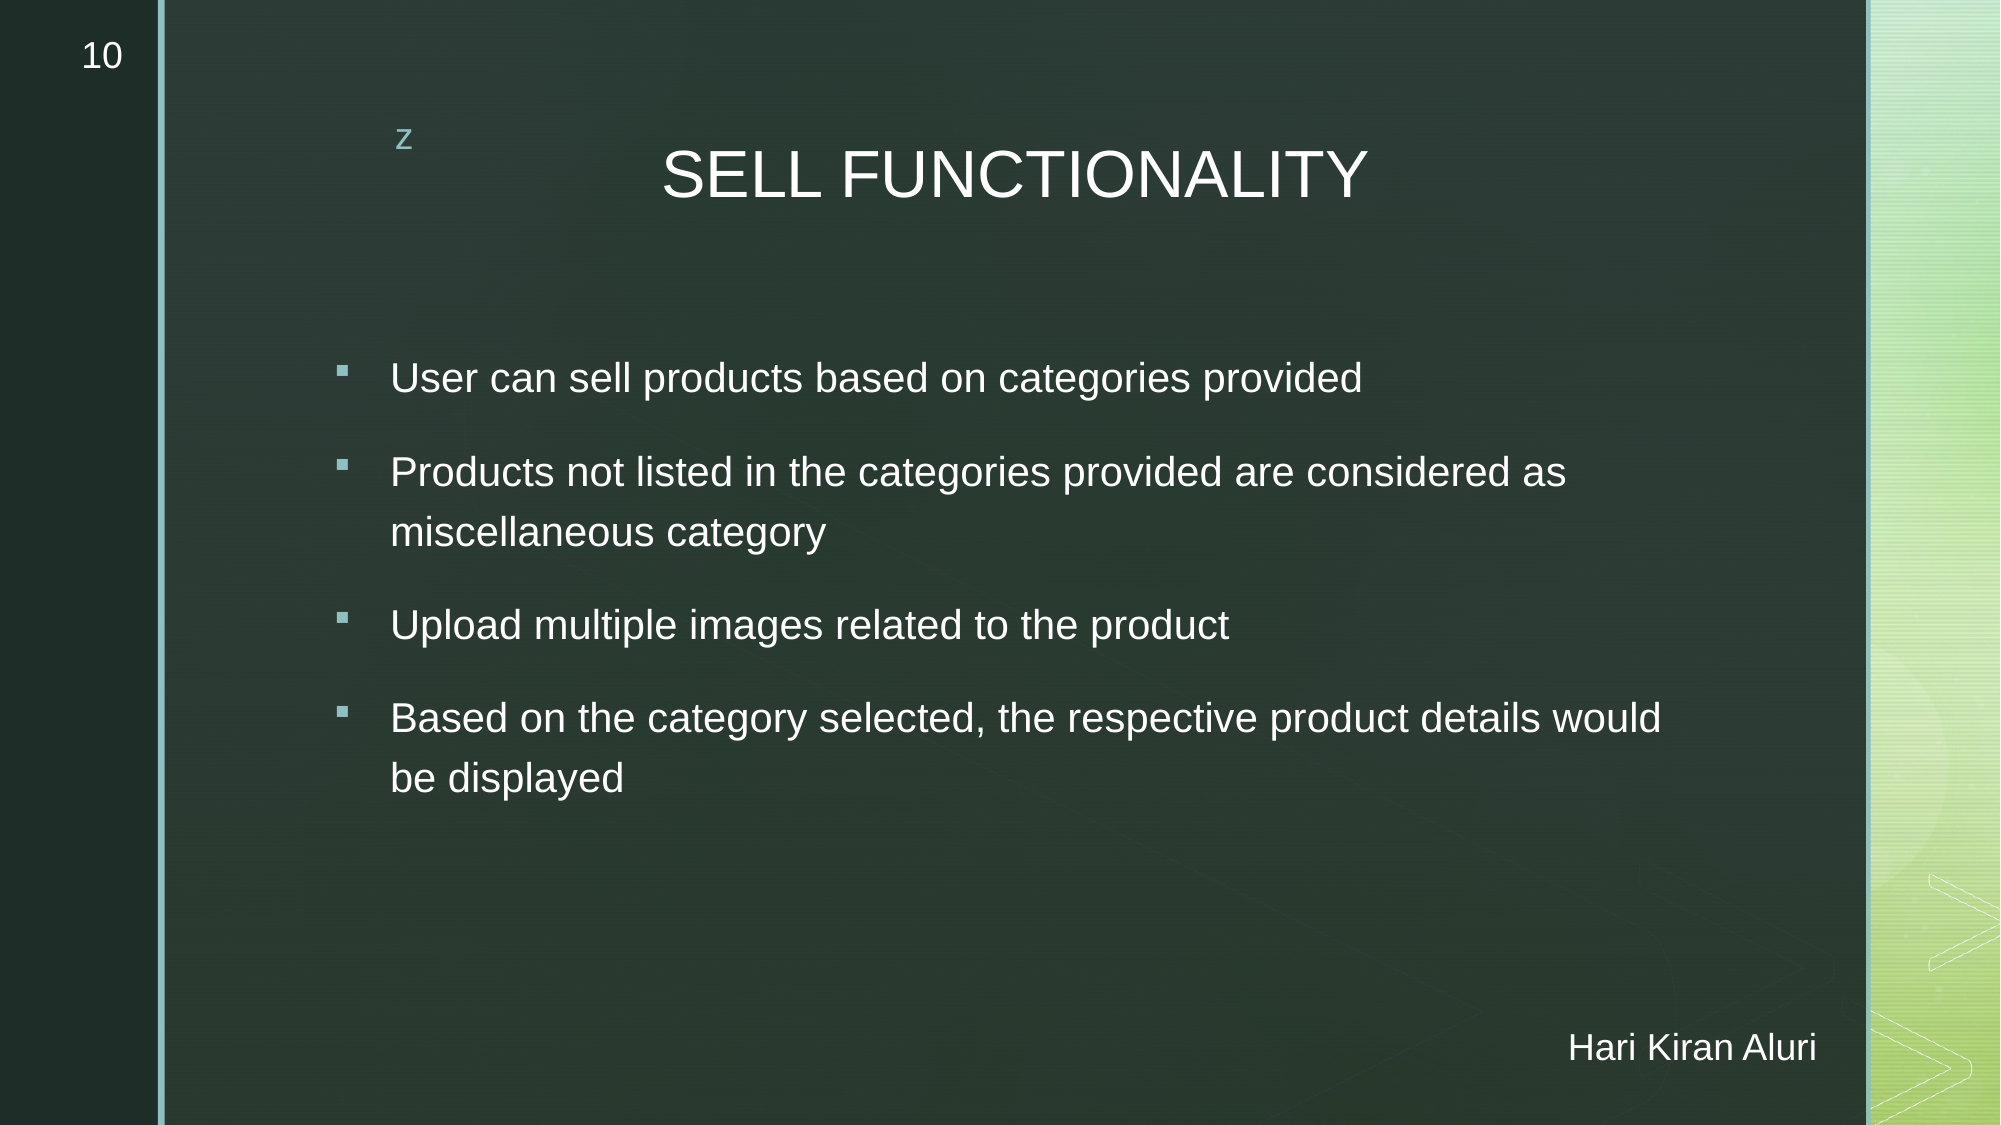

10
# SELL FUNCTIONALITY
User can sell products based on categories provided
Products not listed in the categories provided are considered as miscellaneous category
Upload multiple images related to the product
Based on the category selected, the respective product details would be displayed

Hari Kiran Aluri